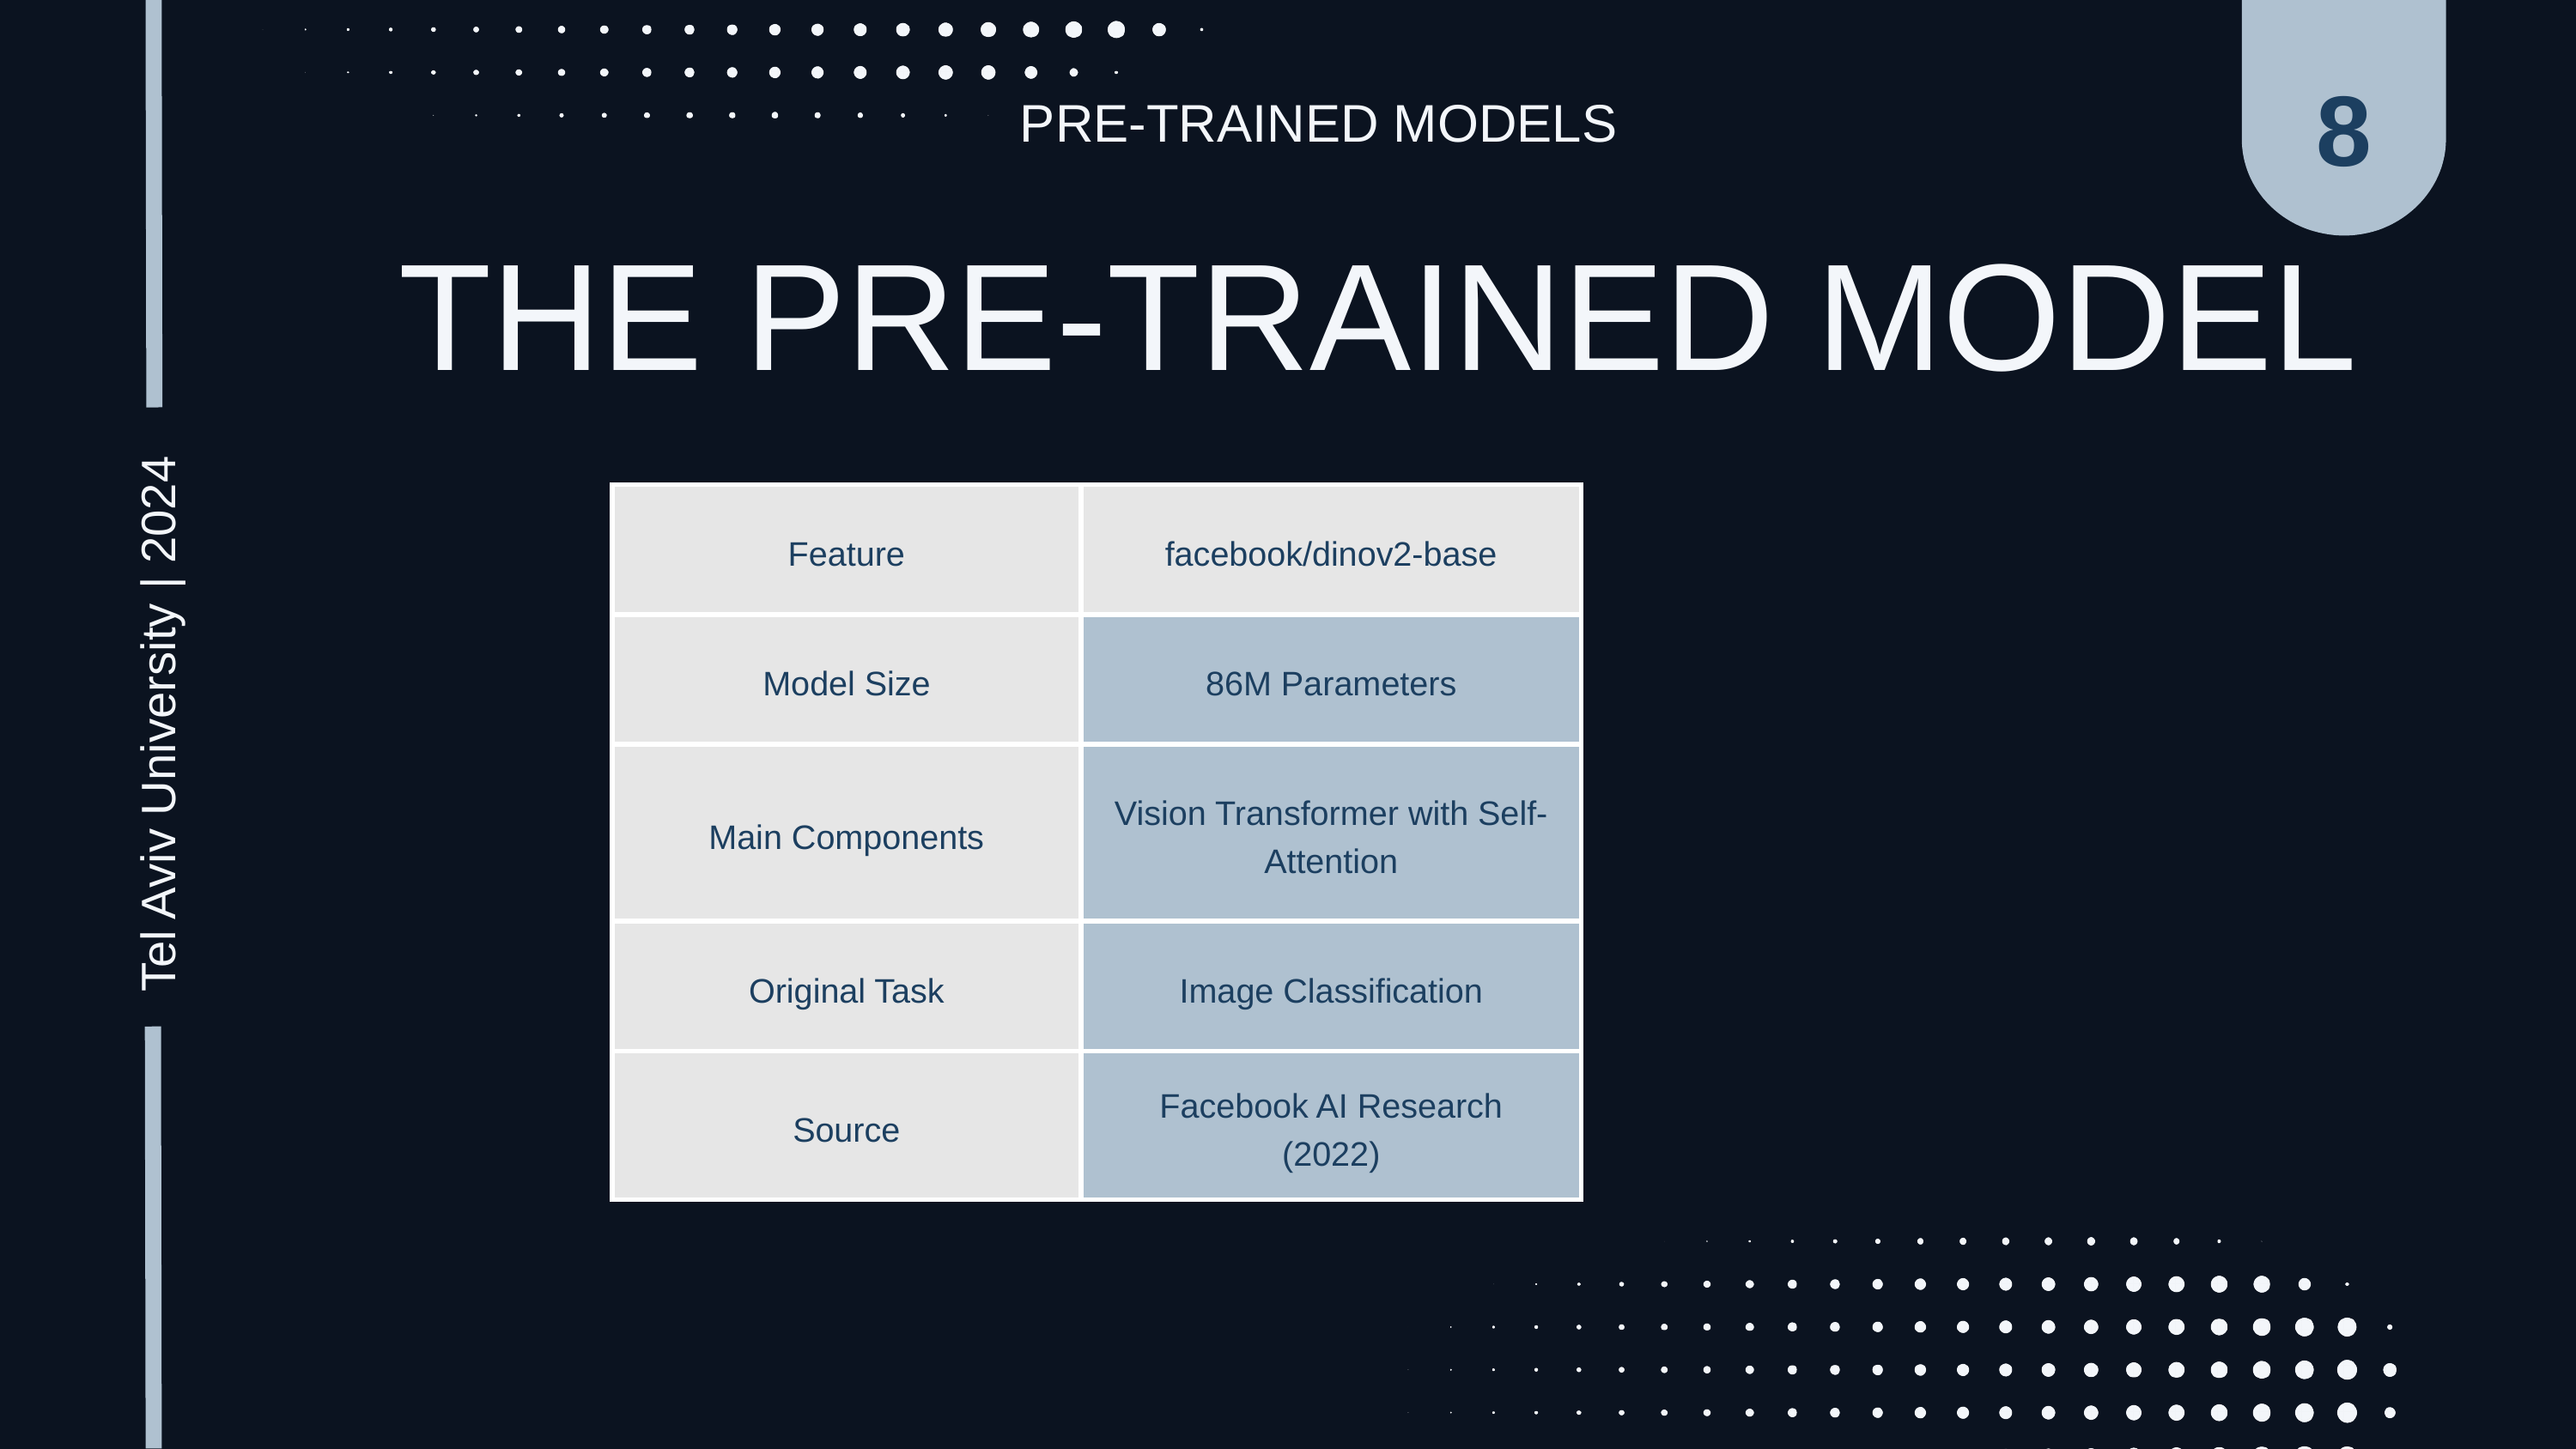

8

PRE-TRAINED MODELS
 THE PRE-TRAINED MODEL
| Feature | facebook/dinov2-base |
| --- | --- |
| Model Size | 86M Parameters |
| Main Components | Vision Transformer with Self-Attention |
| Original Task | Image Classification |
| Source | Facebook AI Research (2022) |
Tel Aviv University | 2024